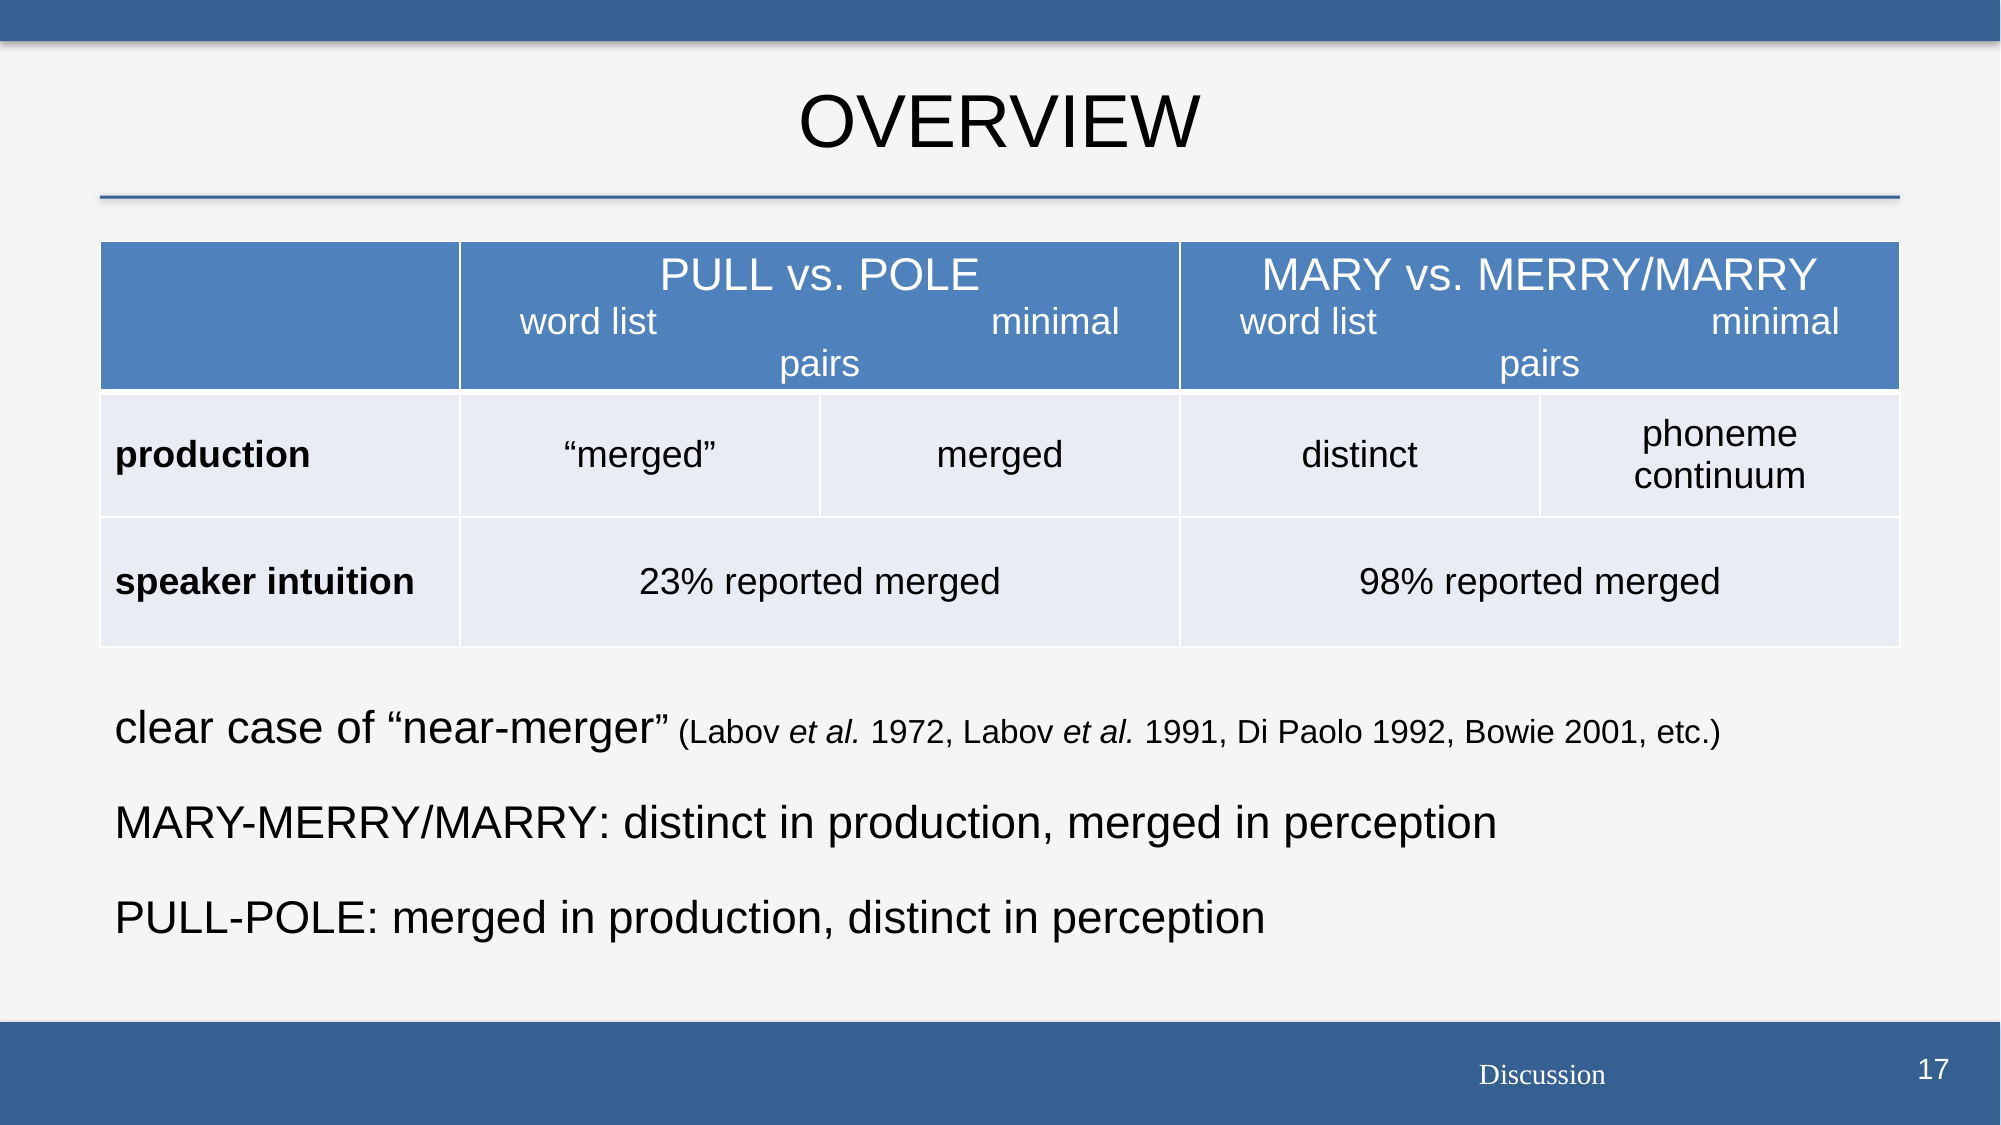

# Overview
|  | pull vs. pole word list minimal pairs |  | mary vs. merry/marry word list minimal pairs |  |
| --- | --- | --- | --- | --- |
| production | “merged” | merged | distinct | phoneme continuum |
| speaker intuition | 23% reported merged |  | 98% reported merged |  |
clear case of “near-merger” (Labov et al. 1972, Labov et al. 1991, Di Paolo 1992, Bowie 2001, etc.)

mary-merry/marry: distinct in production, merged in perception

pull-pole: merged in production, distinct in perception

Discussion
17